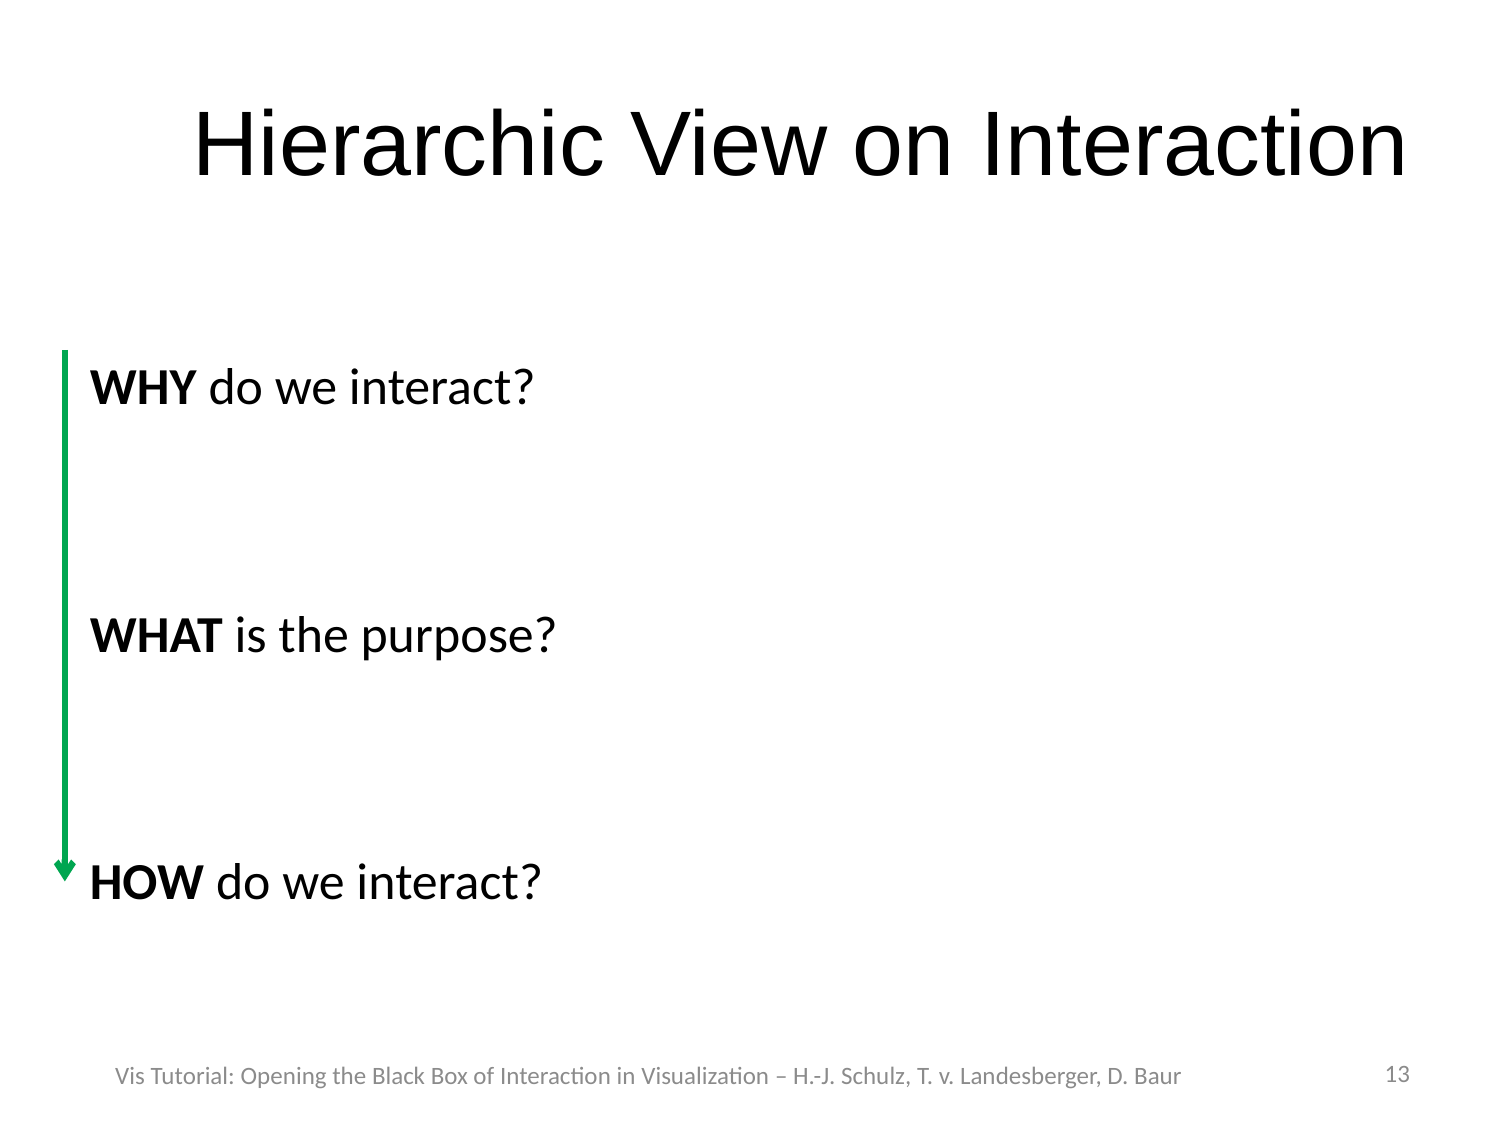

# Hierarchic View on Interaction

WHY do we interact?

WHAT is the purpose?

HOW do we interact?

13
Vis Tutorial: Opening the Black Box of Interaction in Visualization – H.-J. Schulz, T. v. Landesberger, D. Baur